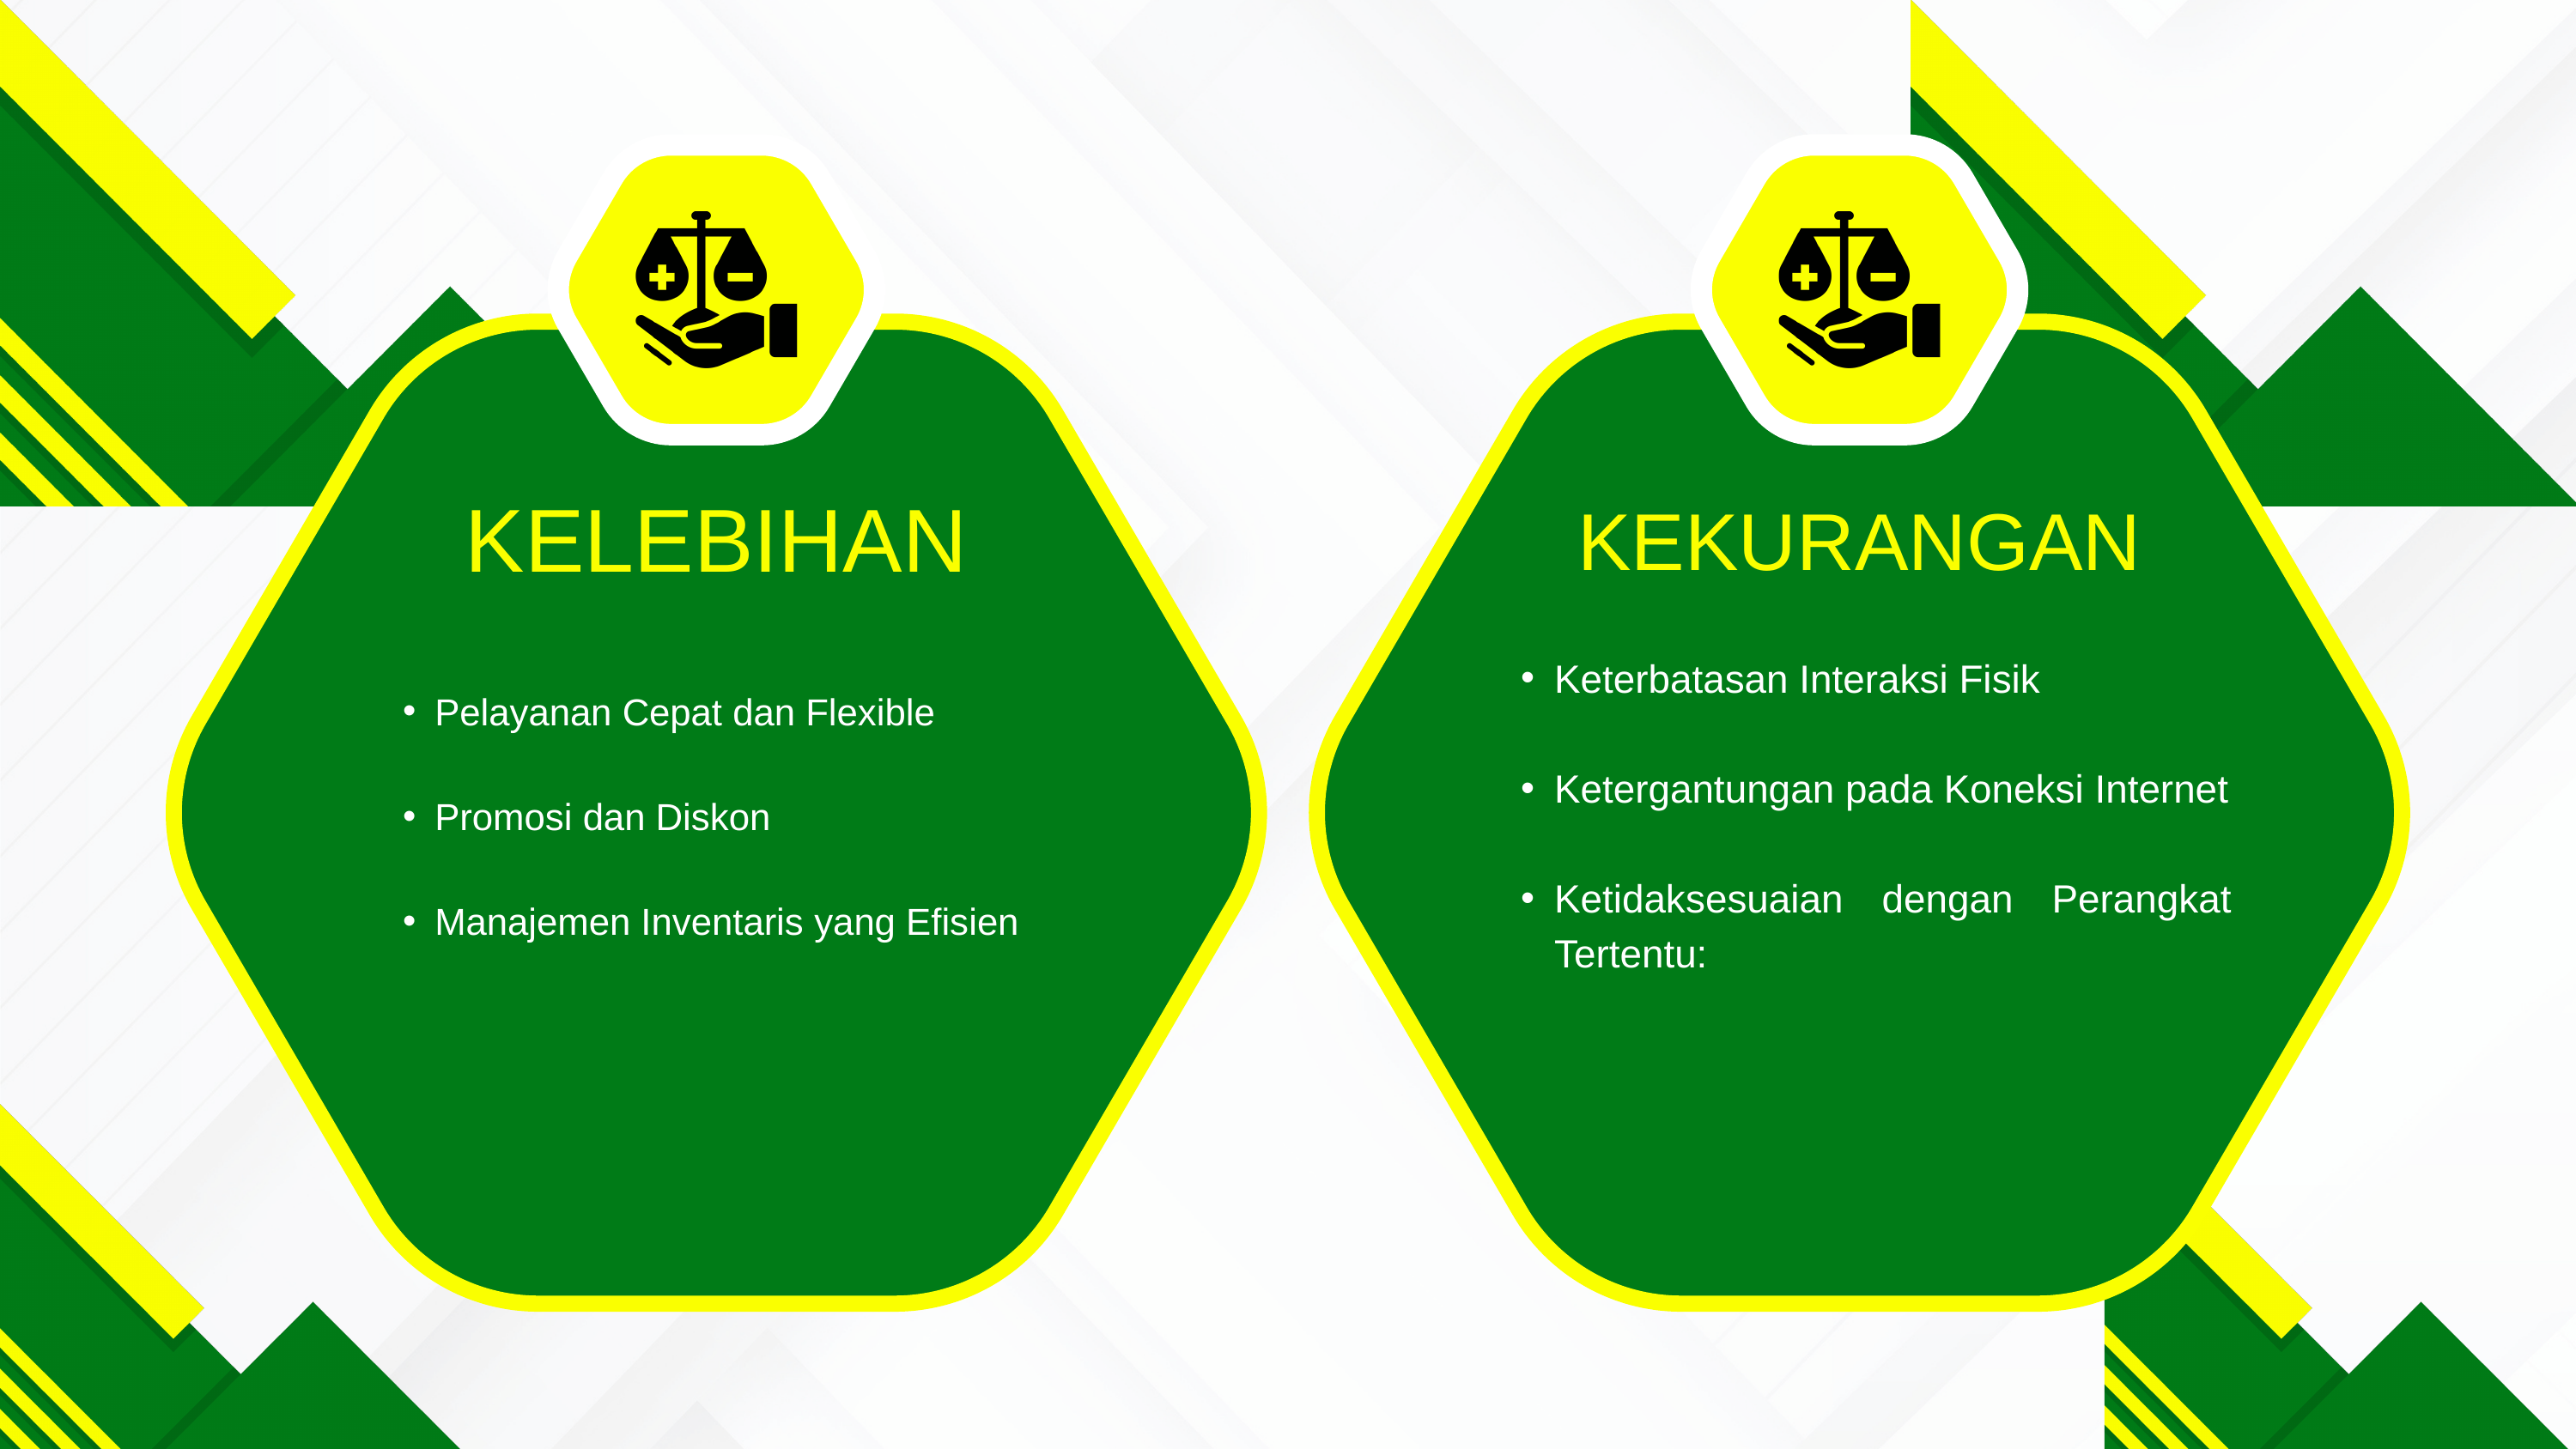

KELEBIHAN
KEKURANGAN
Keterbatasan Interaksi Fisik

Ketergantungan pada Koneksi Internet

Ketidaksesuaian dengan Perangkat Tertentu:
Pelayanan Cepat dan Flexible

Promosi dan Diskon

Manajemen Inventaris yang Efisien